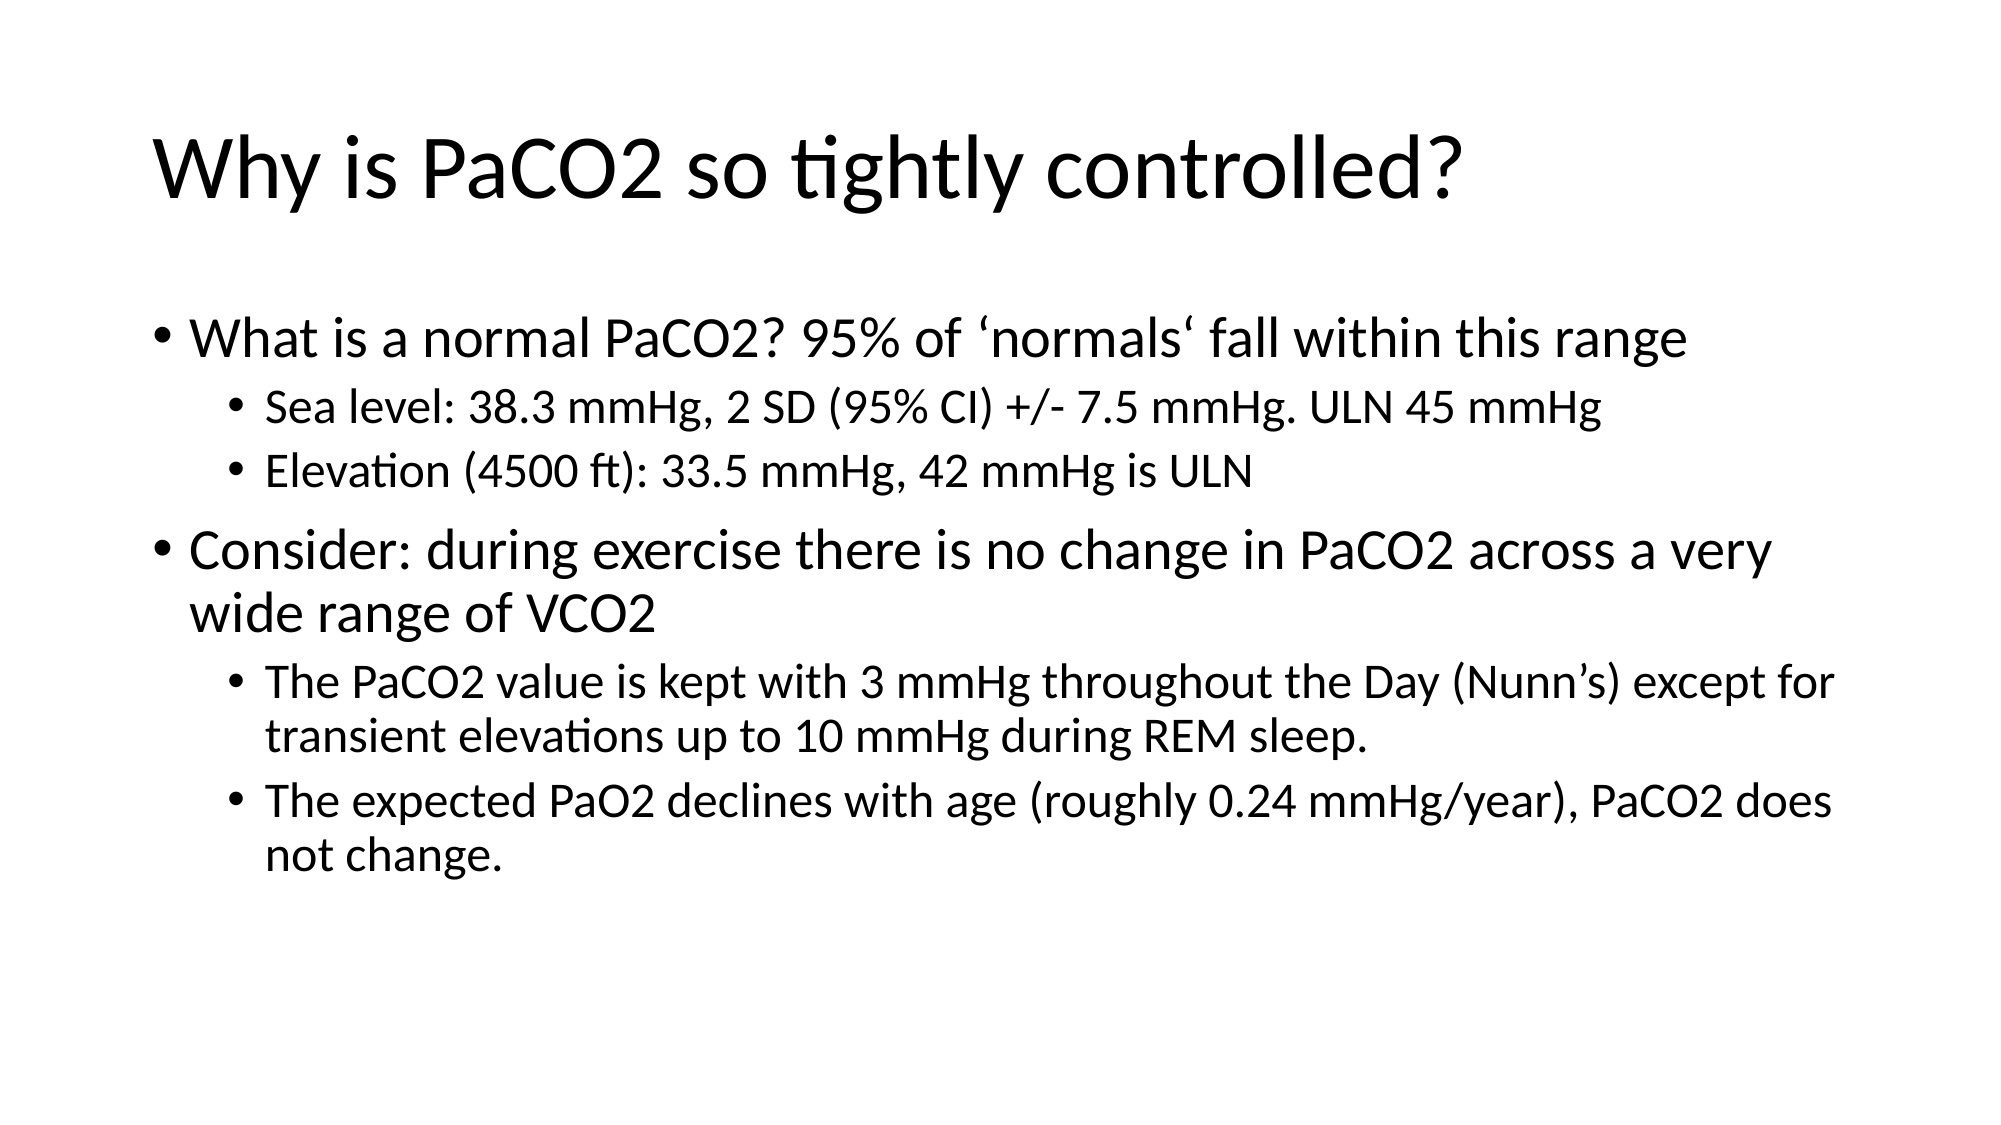

# Why is PaCO2 so tightly controlled?
What is a normal PaCO2? 95% of ‘normals‘ fall within this range
Sea level: 38.3 mmHg, 2 SD (95% CI) +/- 7.5 mmHg. ULN 45 mmHg
Elevation (4500 ft): 33.5 mmHg, 42 mmHg is ULN
Consider: during exercise there is no change in PaCO2 across a very wide range of VCO2
The PaCO2 value is kept with 3 mmHg throughout the Day (Nunn’s) except for transient elevations up to 10 mmHg during REM sleep.
The expected PaO2 declines with age (roughly 0.24 mmHg/year), PaCO2 does not change.